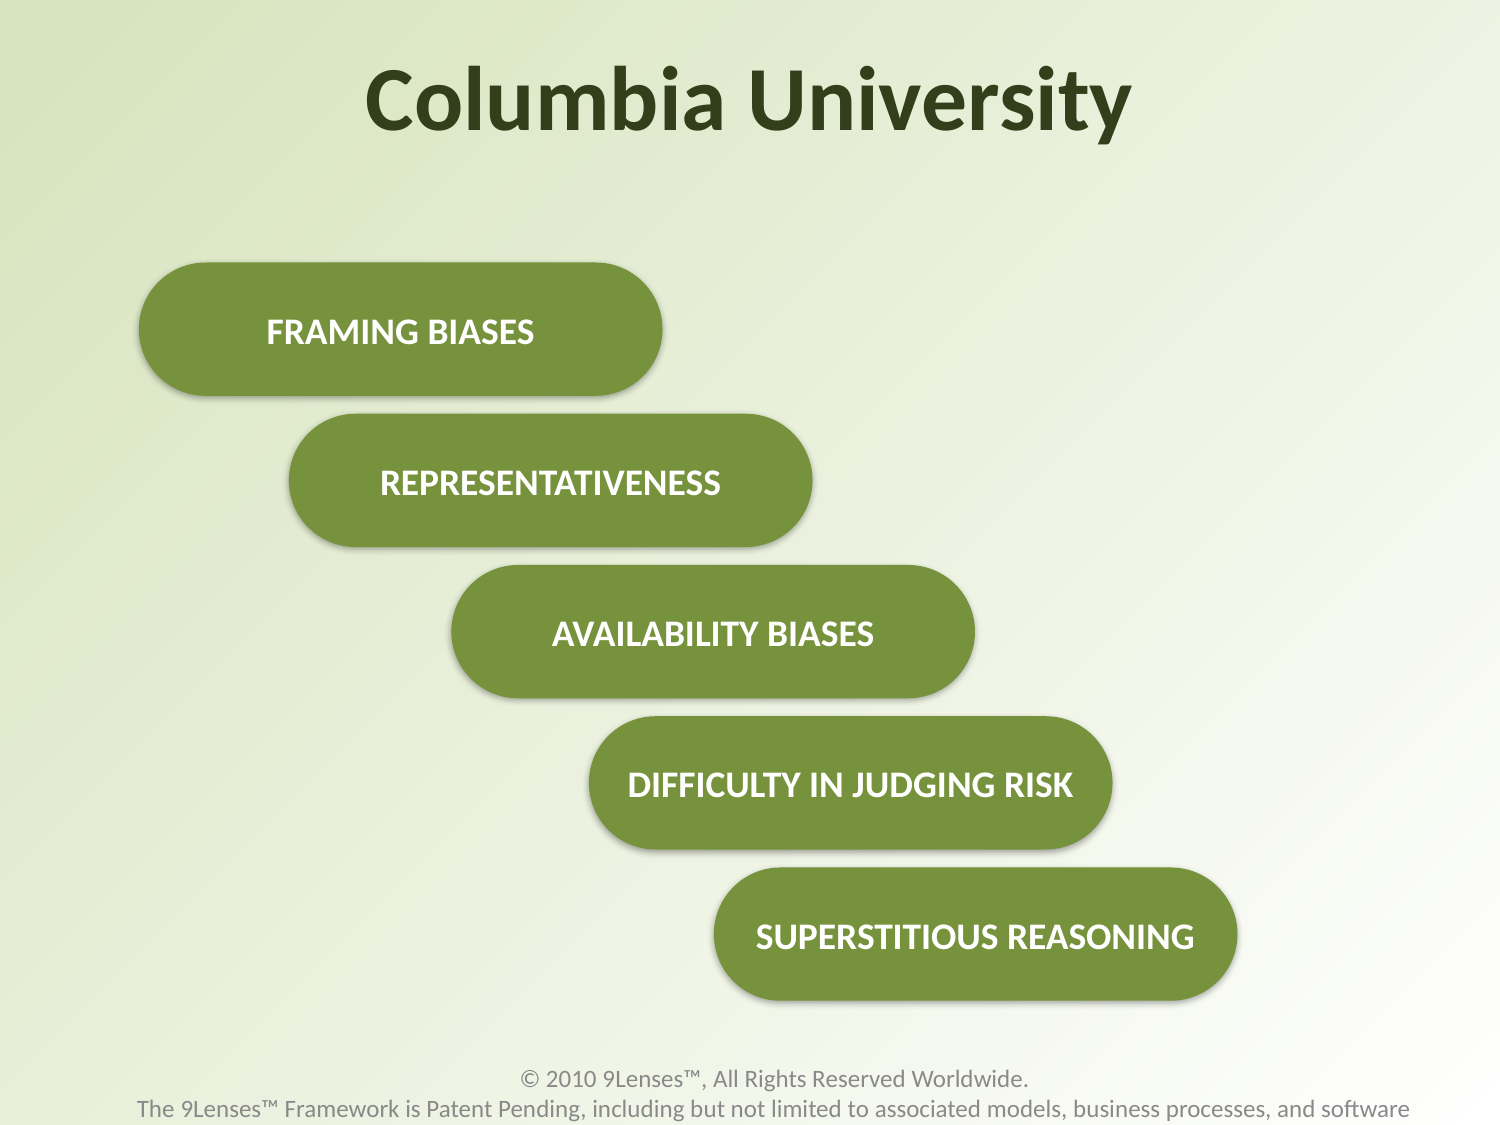

# Columbia University
FRAMING BIASES
REPRESENTATIVENESS
AVAILABILITY BIASES
DIFFICULTY IN JUDGING RISK
SUPERSTITIOUS REASONING